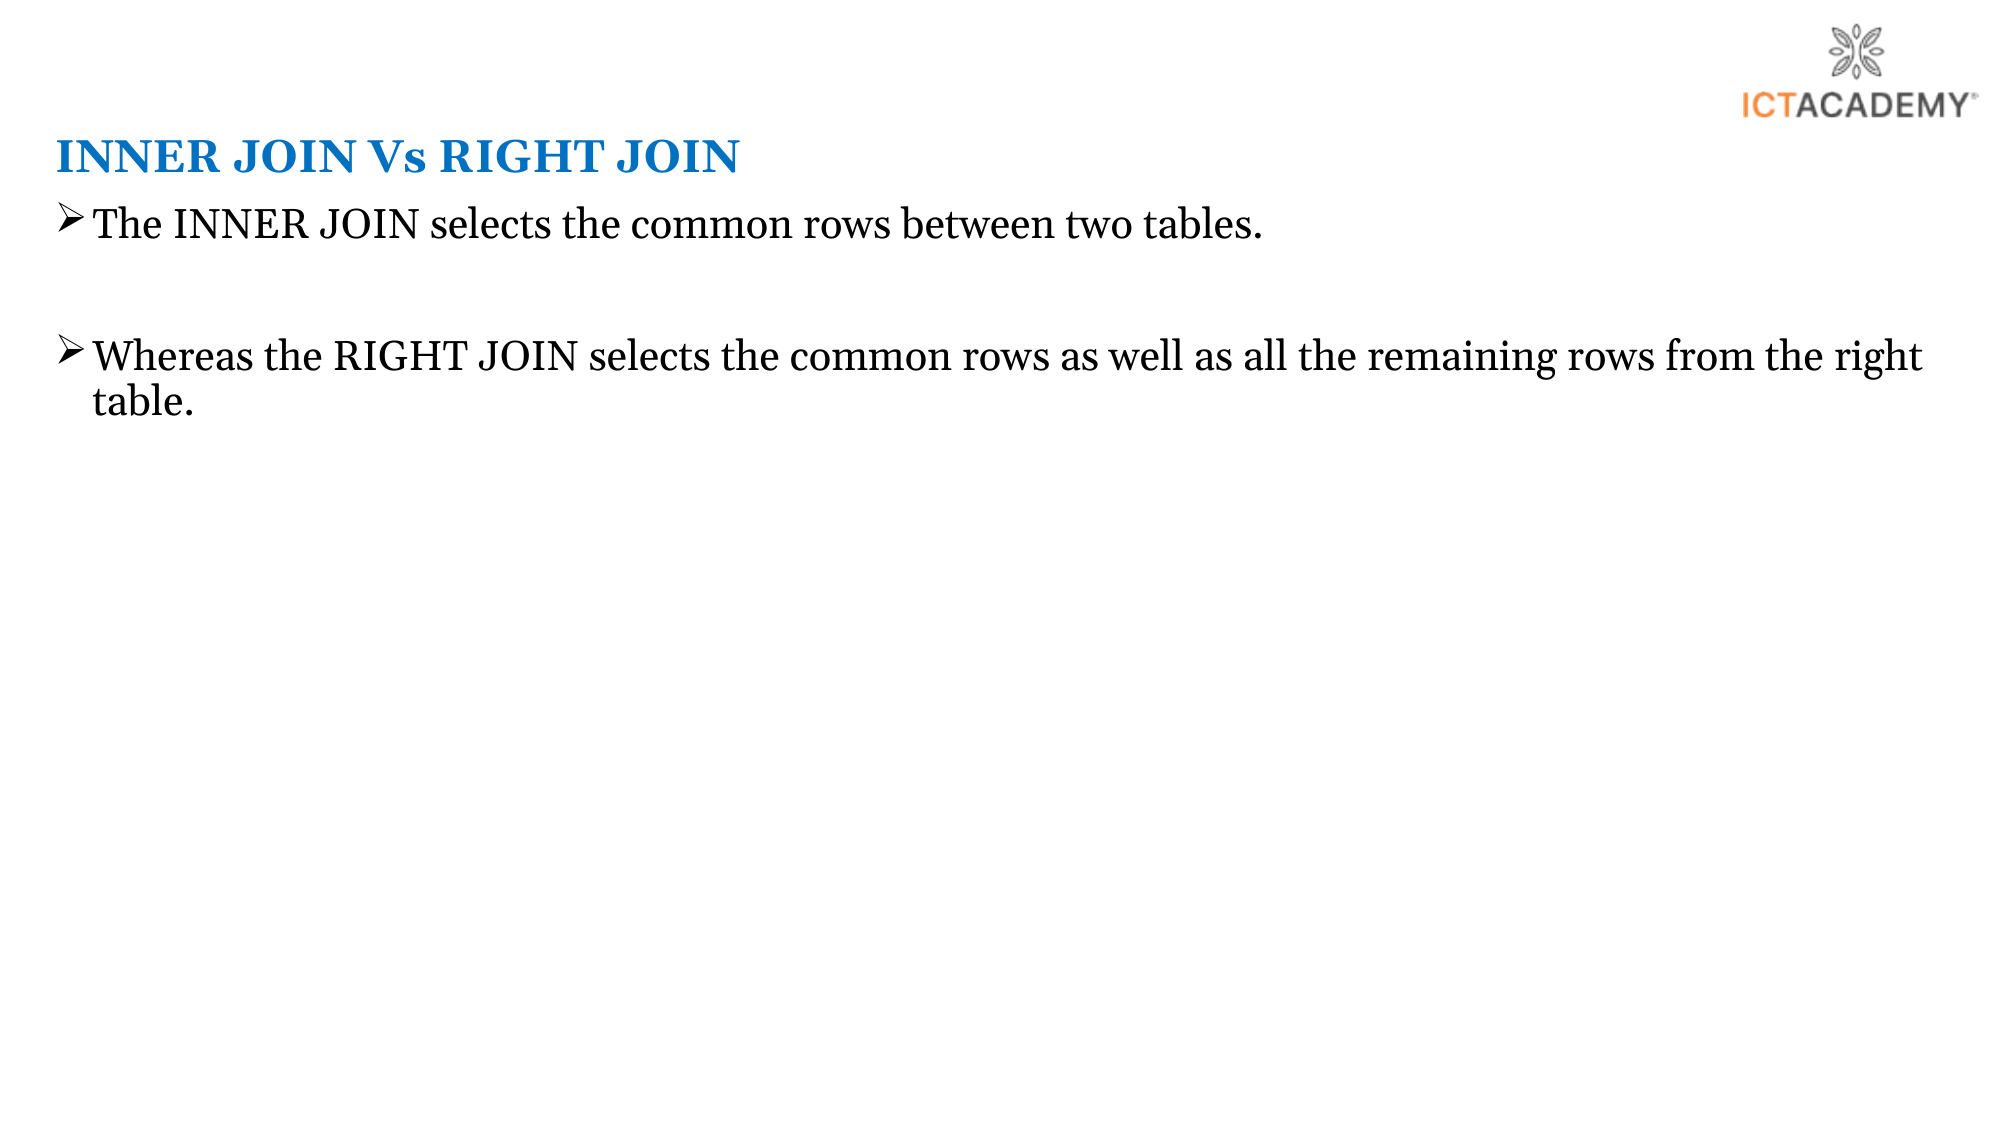

INNER JOIN Vs RIGHT JOIN
The INNER JOIN selects the common rows between two tables.

Whereas the RIGHT JOIN selects the common rows as well as all the remaining rows from the right table.